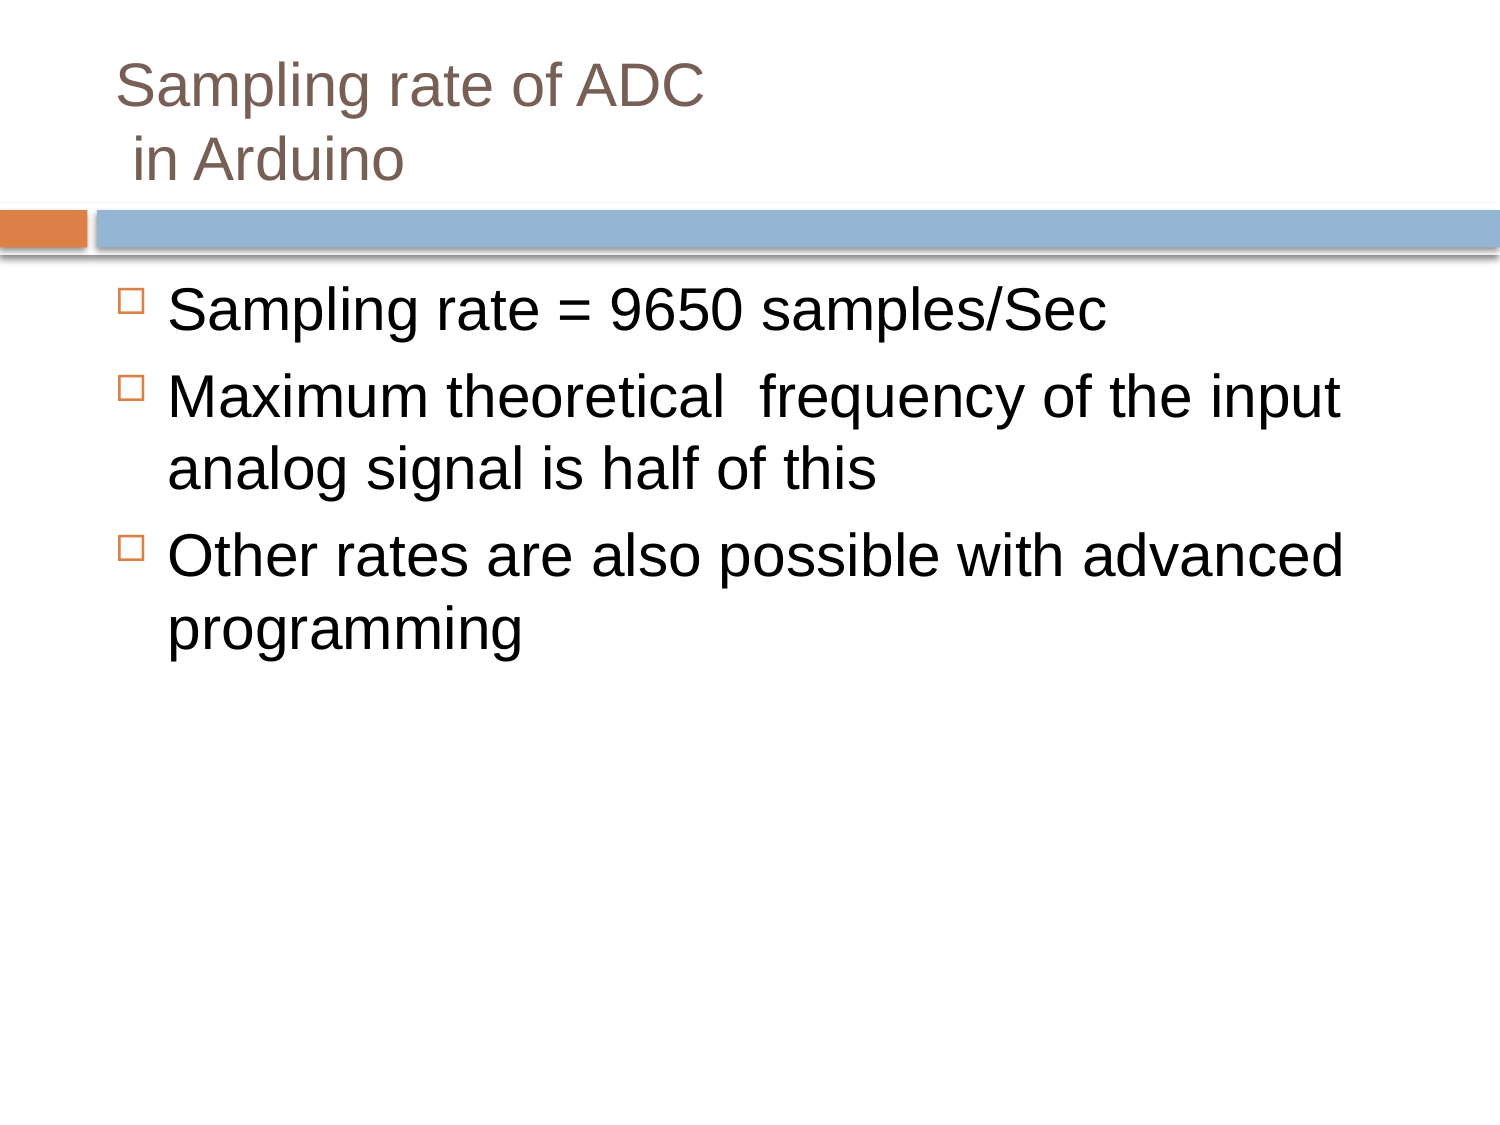

# Sampling rate of ADC in Arduino
Sampling rate = 9650 samples/Sec
Maximum theoretical  frequency of the input analog signal is half of this
Other rates are also possible with advanced programming